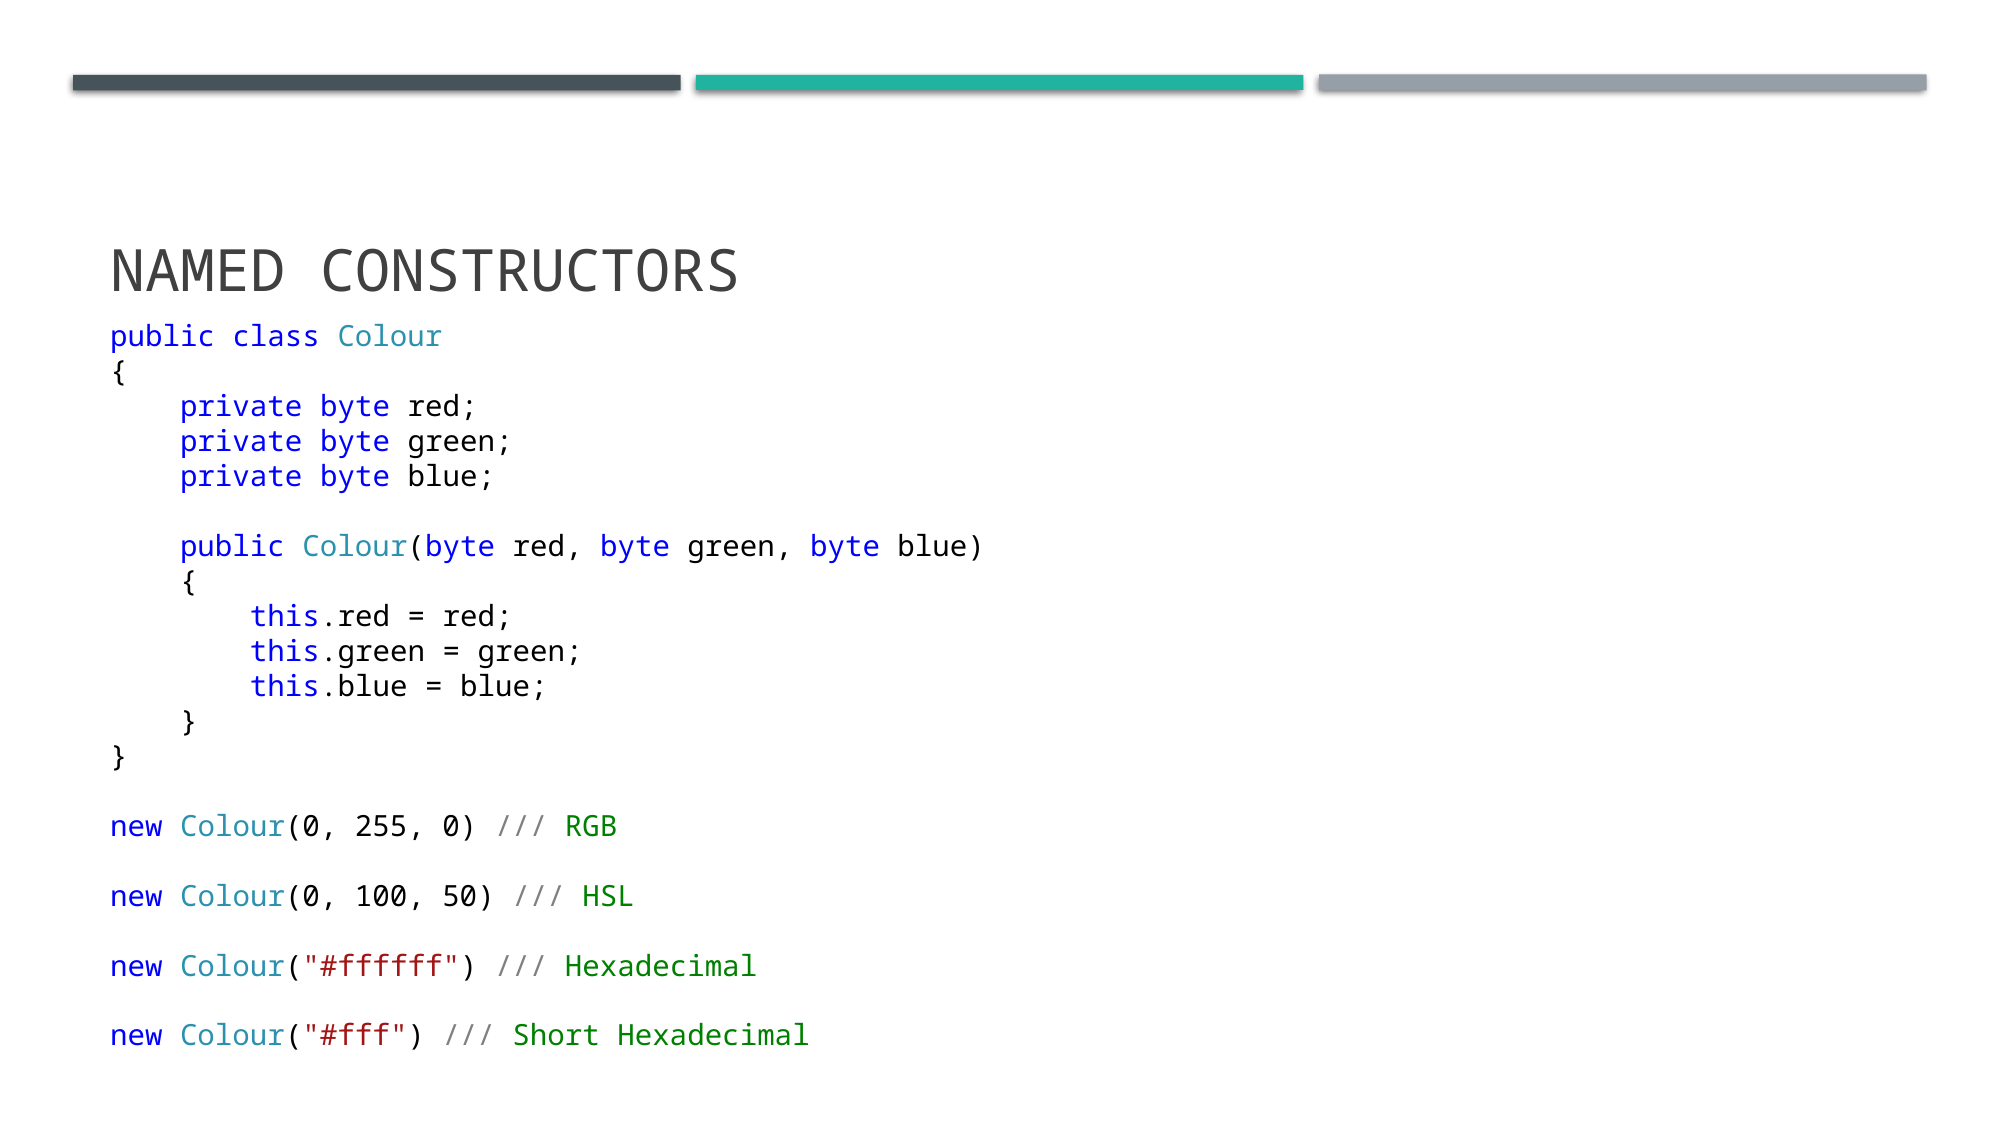

# Named constructors
public class Colour
{
    private byte red;
    private byte green;
    private byte blue;

    public Colour(byte red, byte green, byte blue)
    {
        this.red = red;
        this.green = green;
        this.blue = blue;
    }
}

new Colour(0, 255, 0) /// RGB

new Colour(0, 100, 50) /// HSL

new Colour("#ffffff") /// Hexadecimal

new Colour("#fff") /// Short Hexadecimal